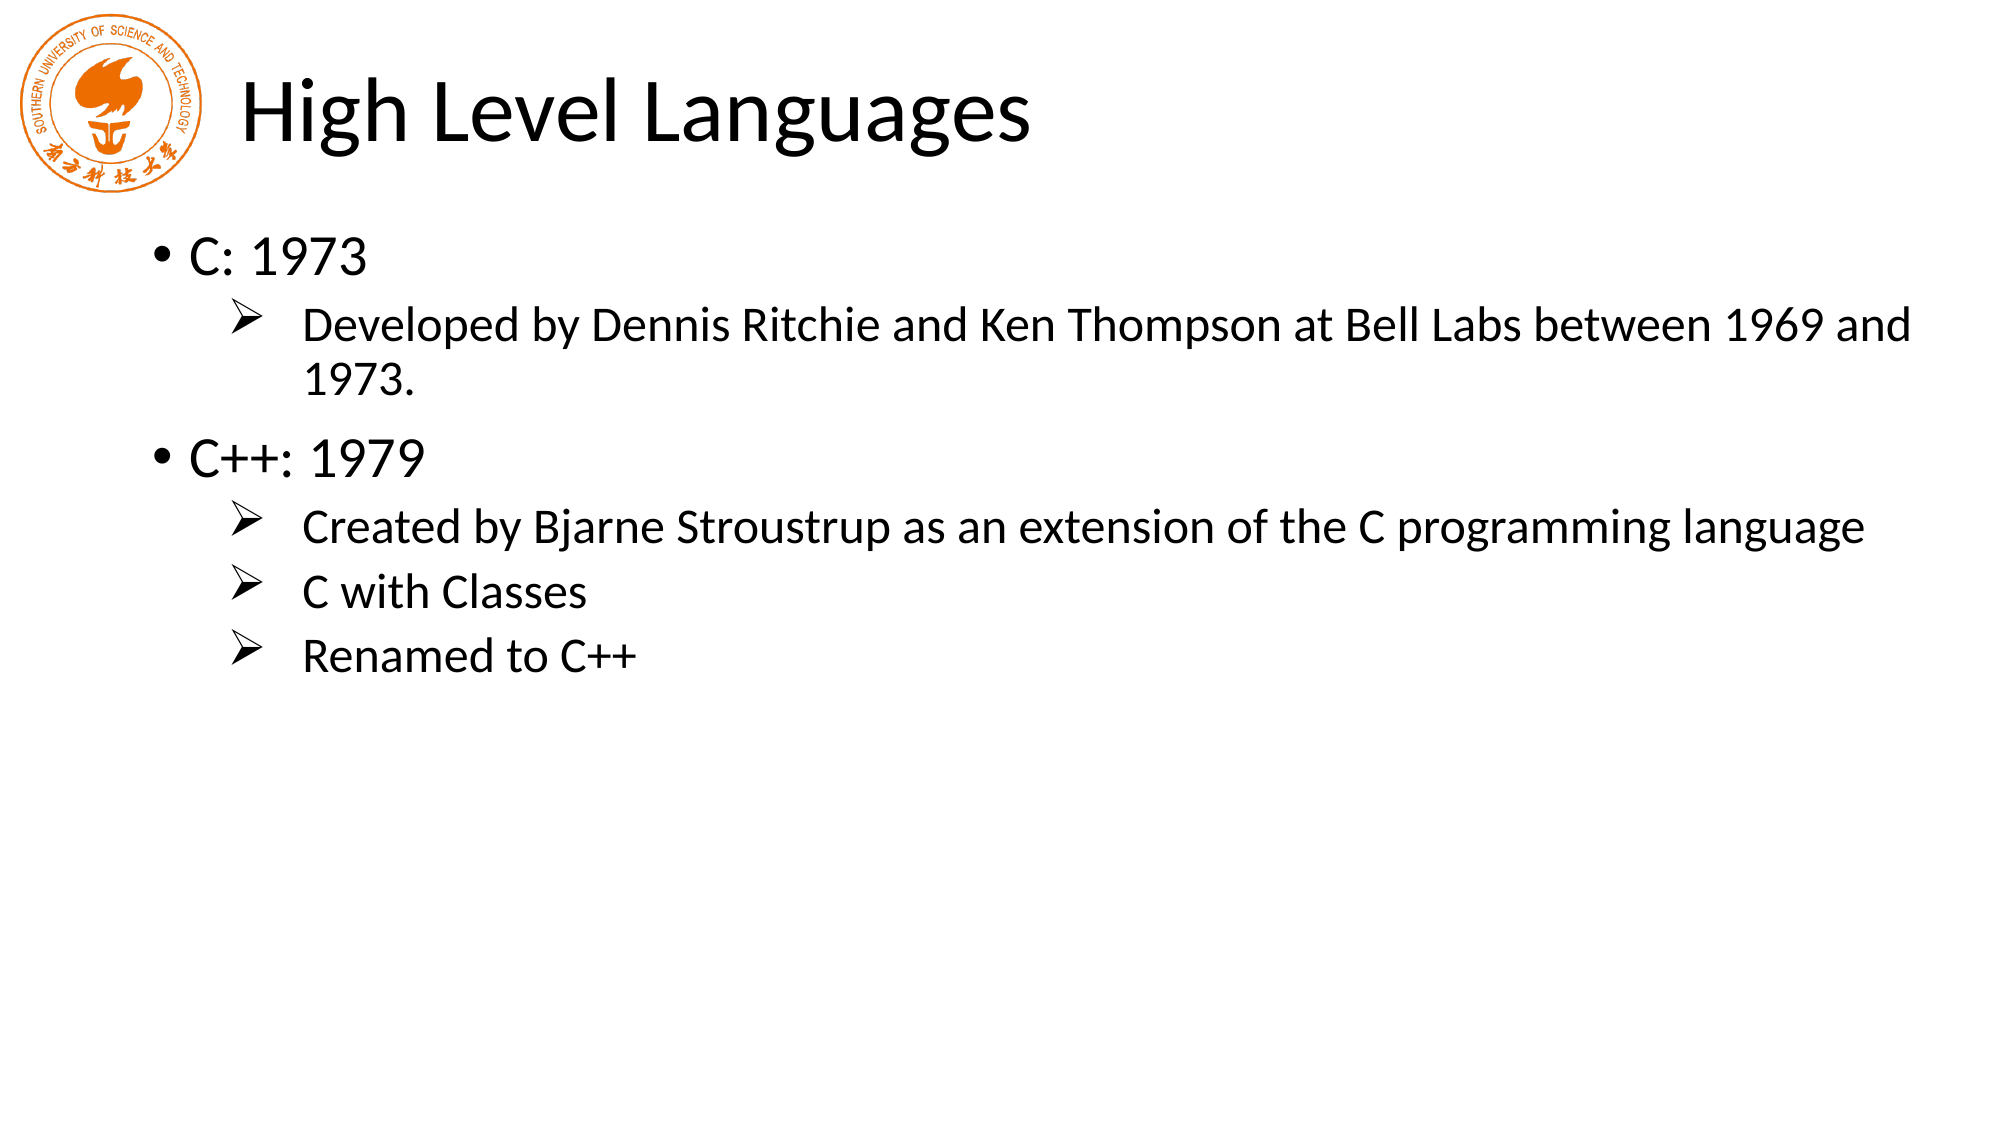

# High Level Languages
C: 1973
Developed by Dennis Ritchie and Ken Thompson at Bell Labs between 1969 and 1973.
C++: 1979
Created by Bjarne Stroustrup as an extension of the C programming language
C with Classes
Renamed to C++